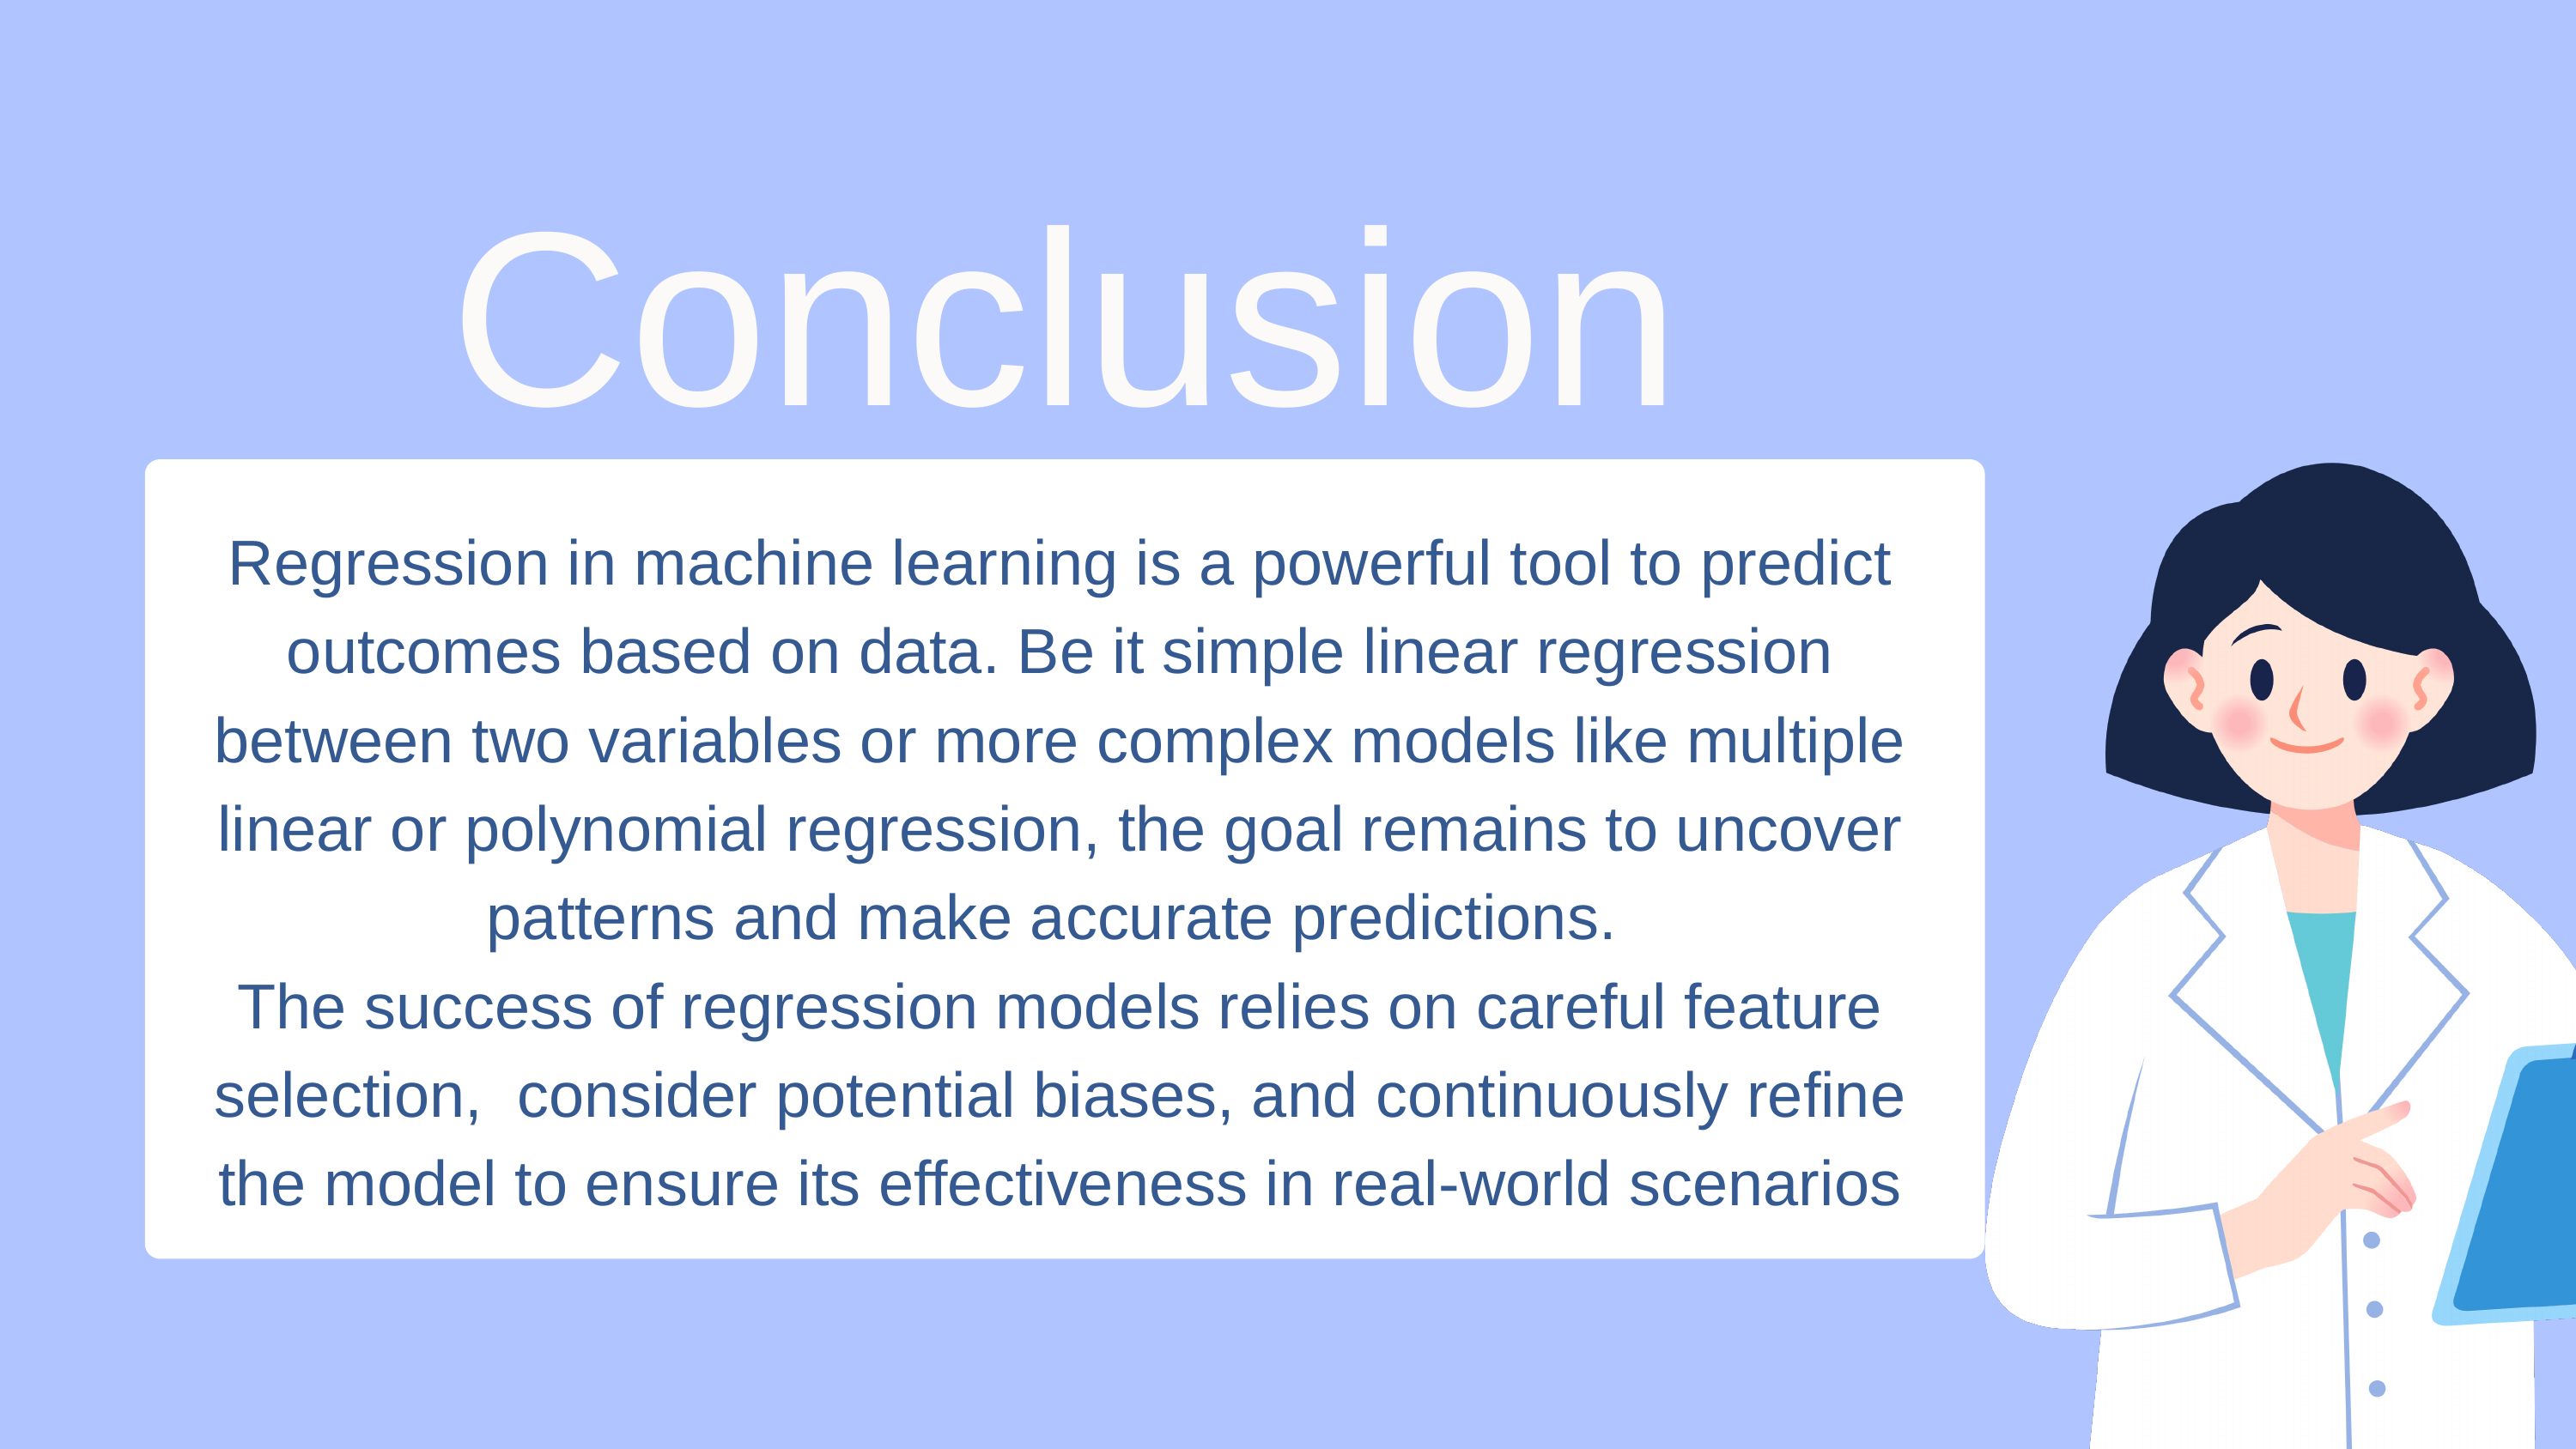

Conclusion

Regression in machine learning is a powerful tool to predict outcomes based on data. Be it simple linear regression between two variables or more complex models like multiple linear or polynomial regression, the goal remains to uncover patterns and make accurate predictions.
The success of regression models relies on careful feature selection,  consider potential biases, and continuously refine the model to ensure its effectiveness in real-world scenarios